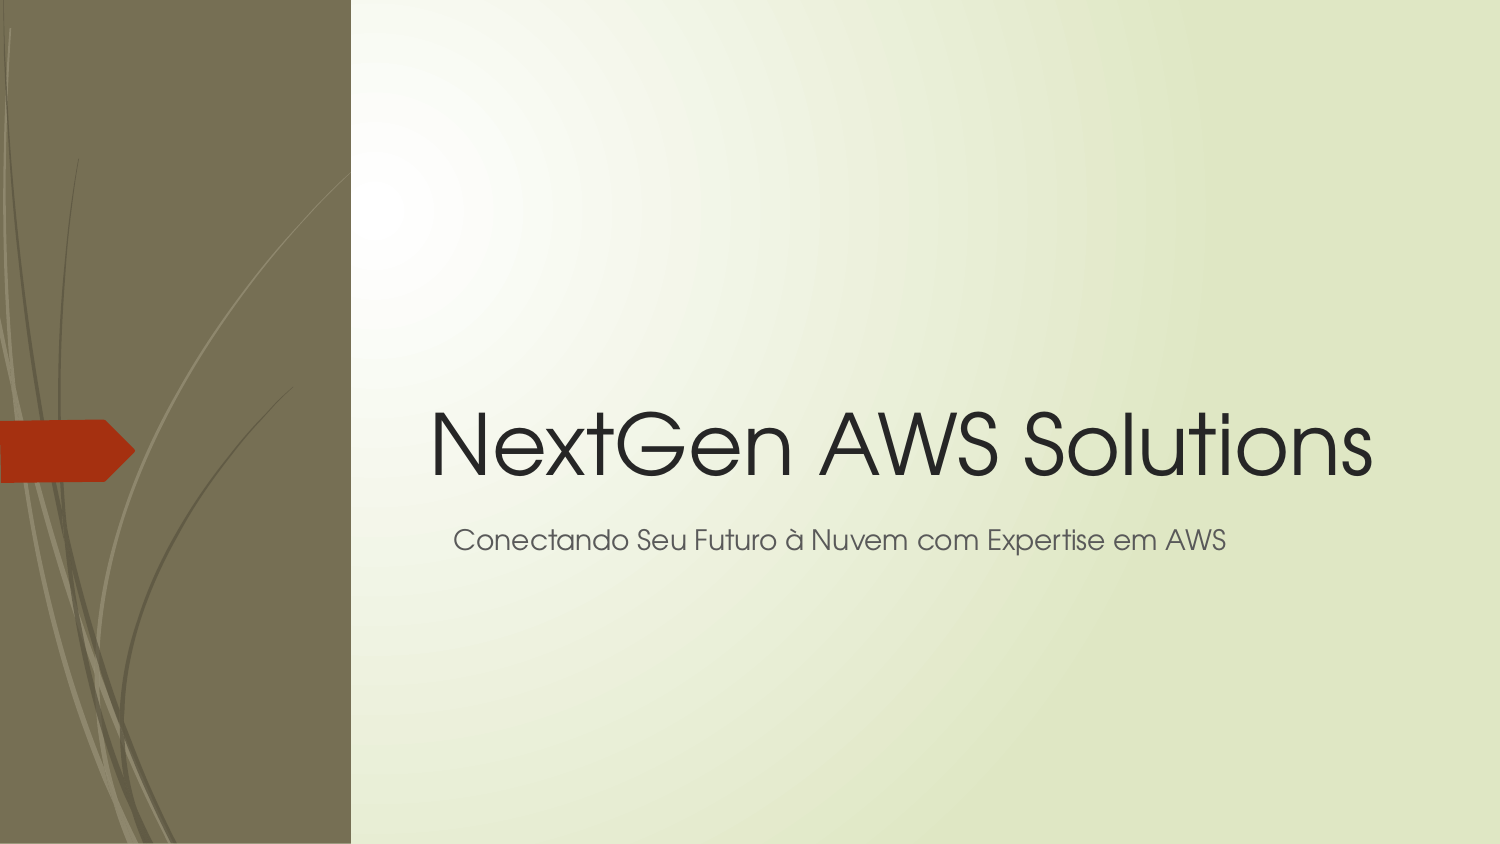

# NextGen AWS Solutions

Conectando Seu Futuro à Nuvem com Expertise em AWS